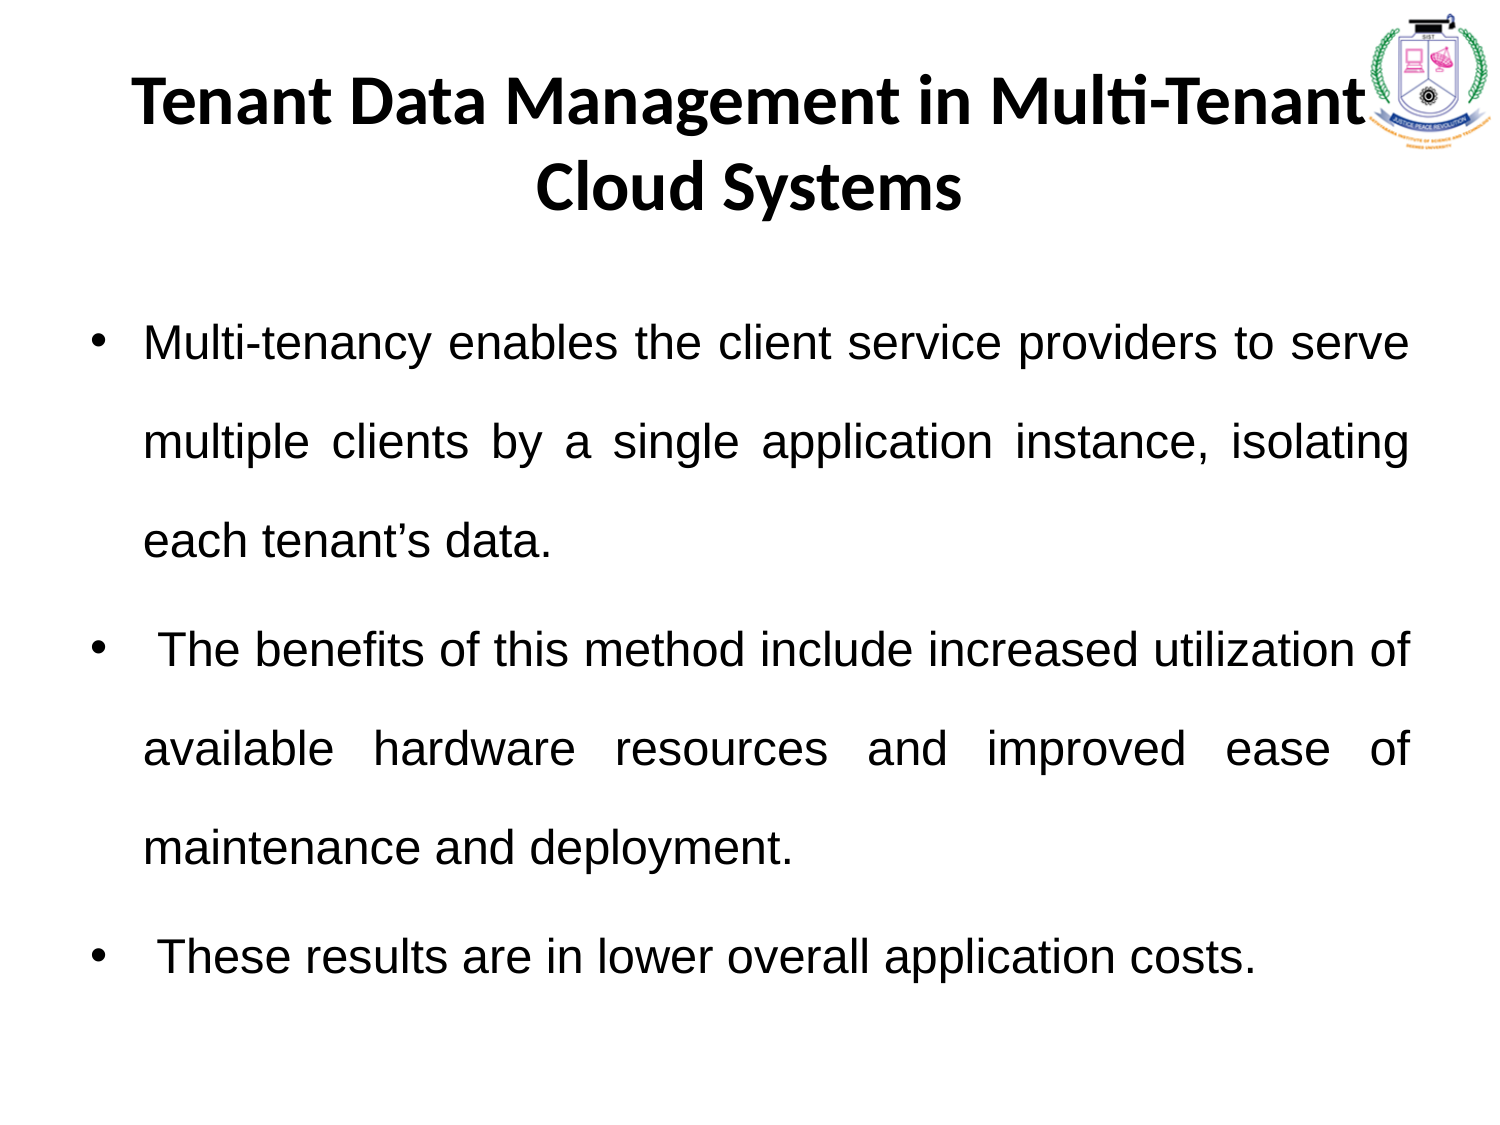

# Tenant Data Management in Multi-Tenant Cloud Systems
Multi-tenancy enables the client service providers to serve multiple clients by a single application instance, isolating each tenant’s data.
 The benefits of this method include increased utilization of available hardware resources and improved ease of maintenance and deployment.
 These results are in lower overall application costs.